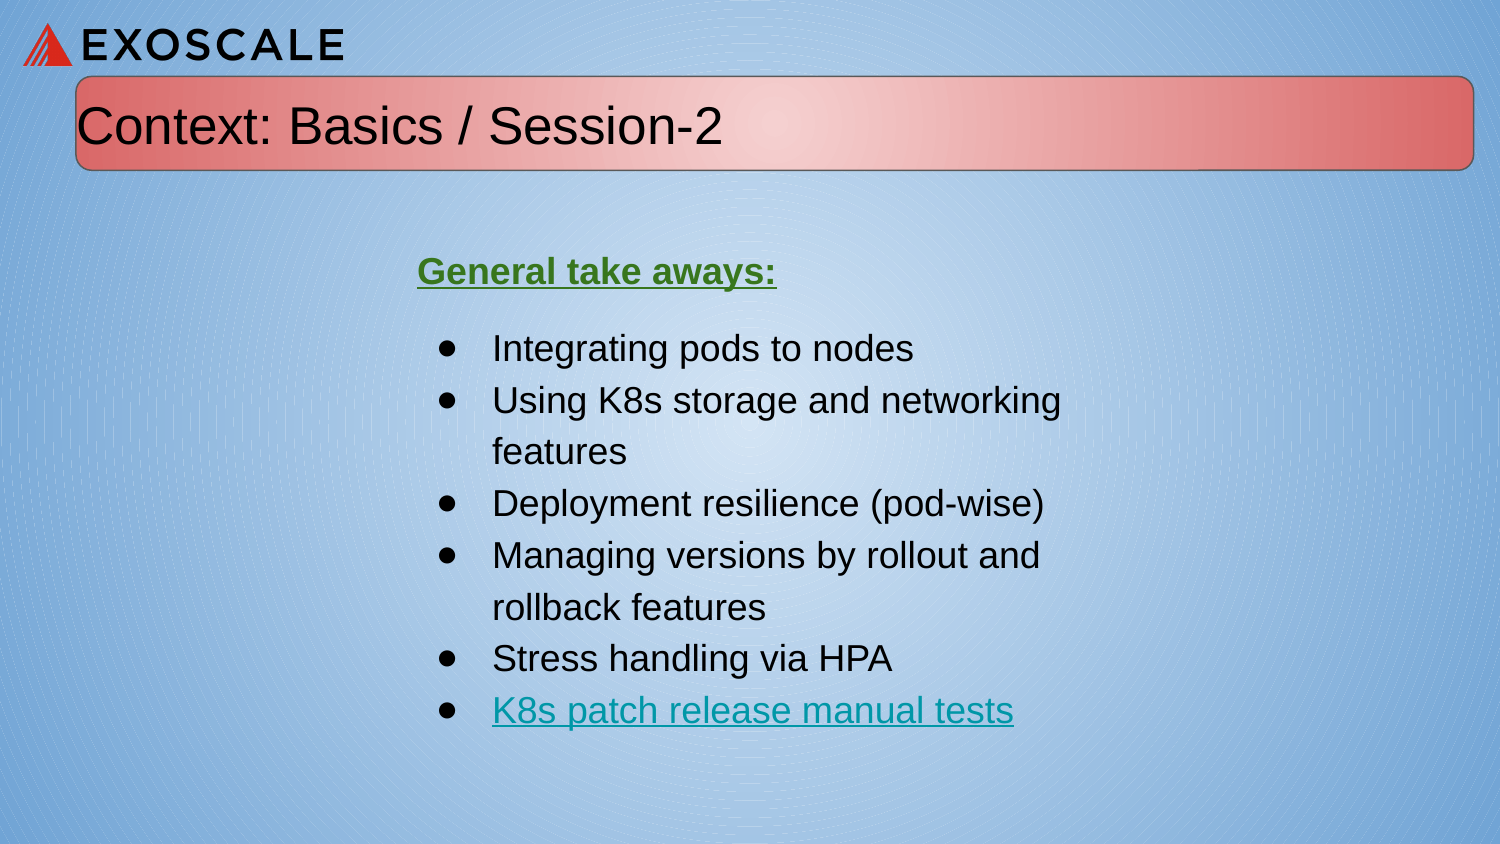

# Context: Basics / Session-2
General take aways:
Integrating pods to nodes
Using K8s storage and networking features
Deployment resilience (pod-wise)
Managing versions by rollout and rollback features
Stress handling via HPA
K8s patch release manual tests